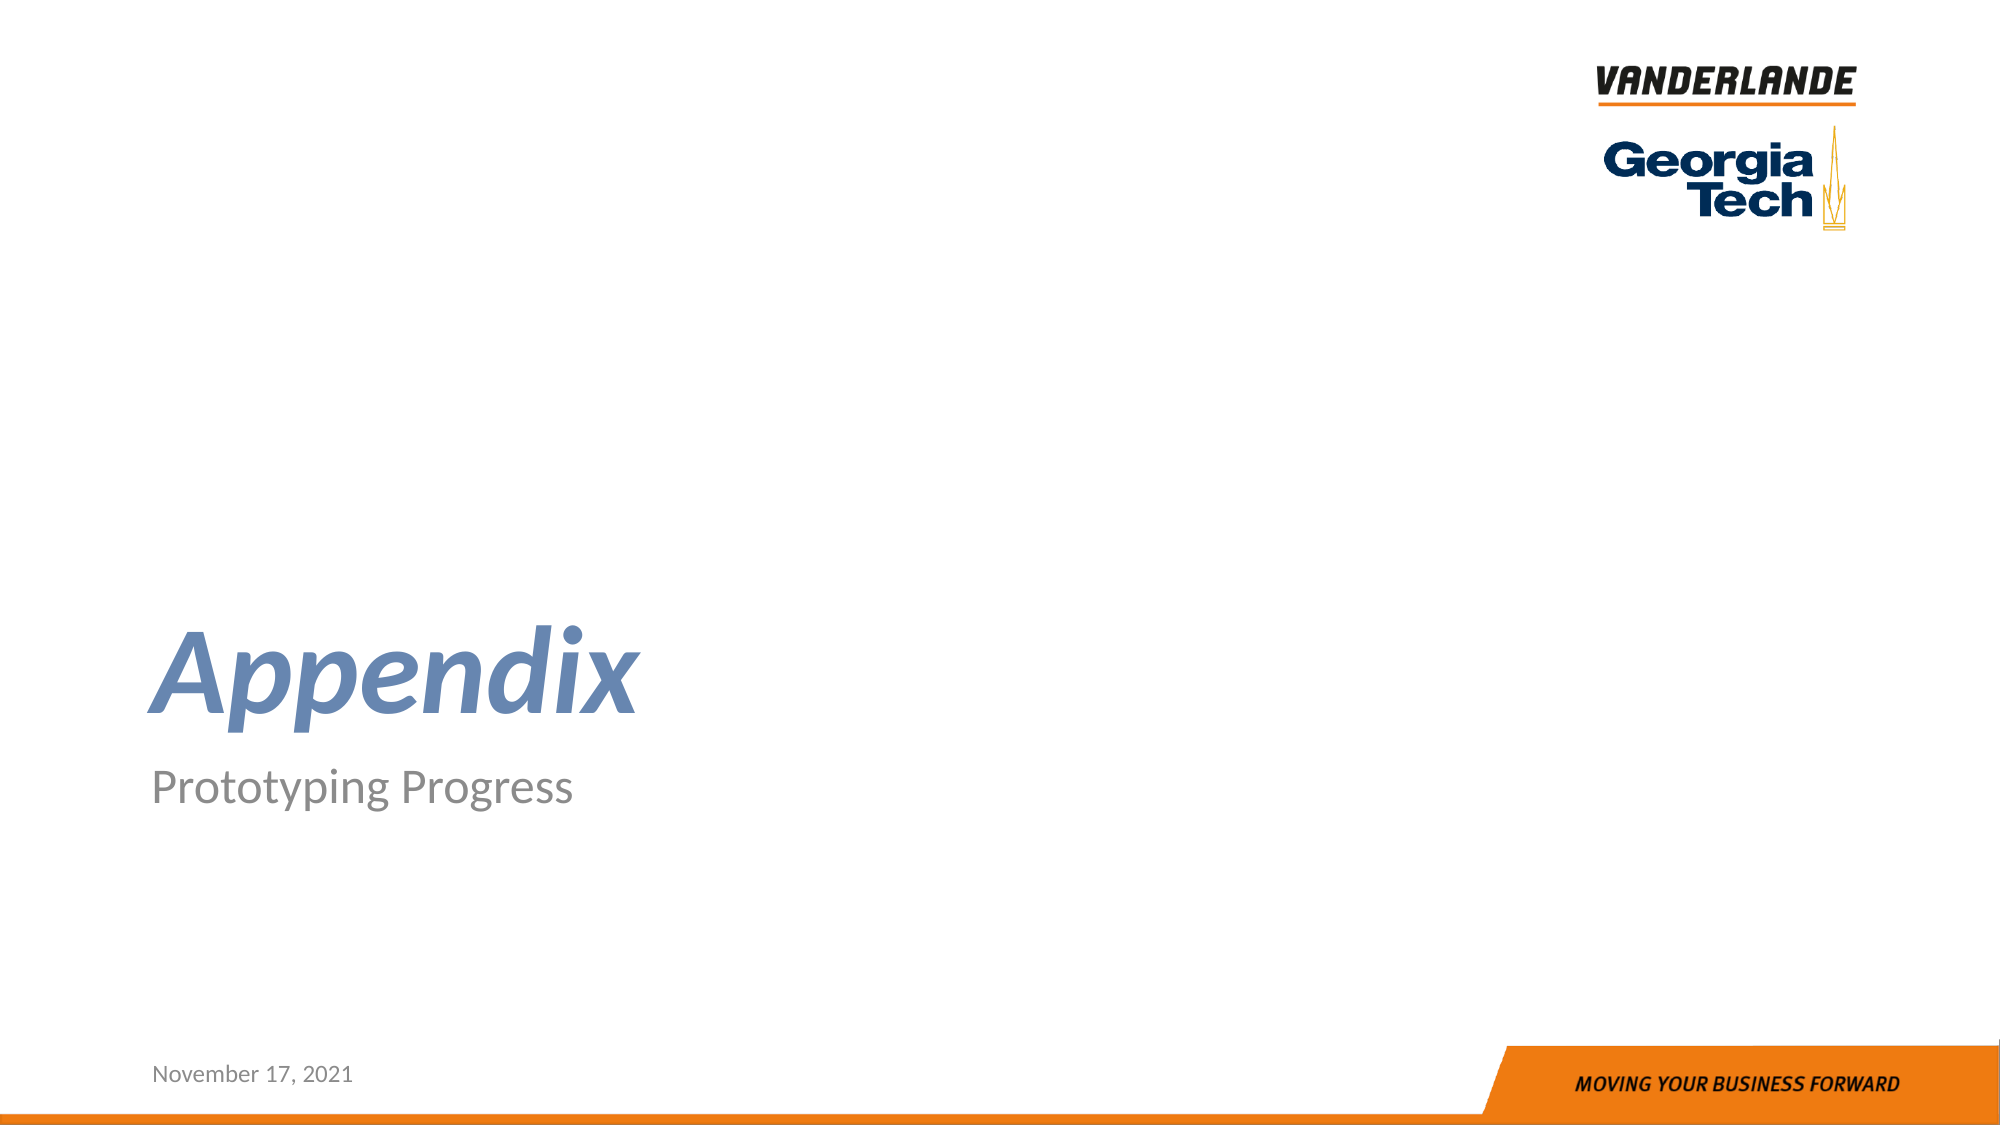

# Appendix
Prototyping Progress
November 17, 2021